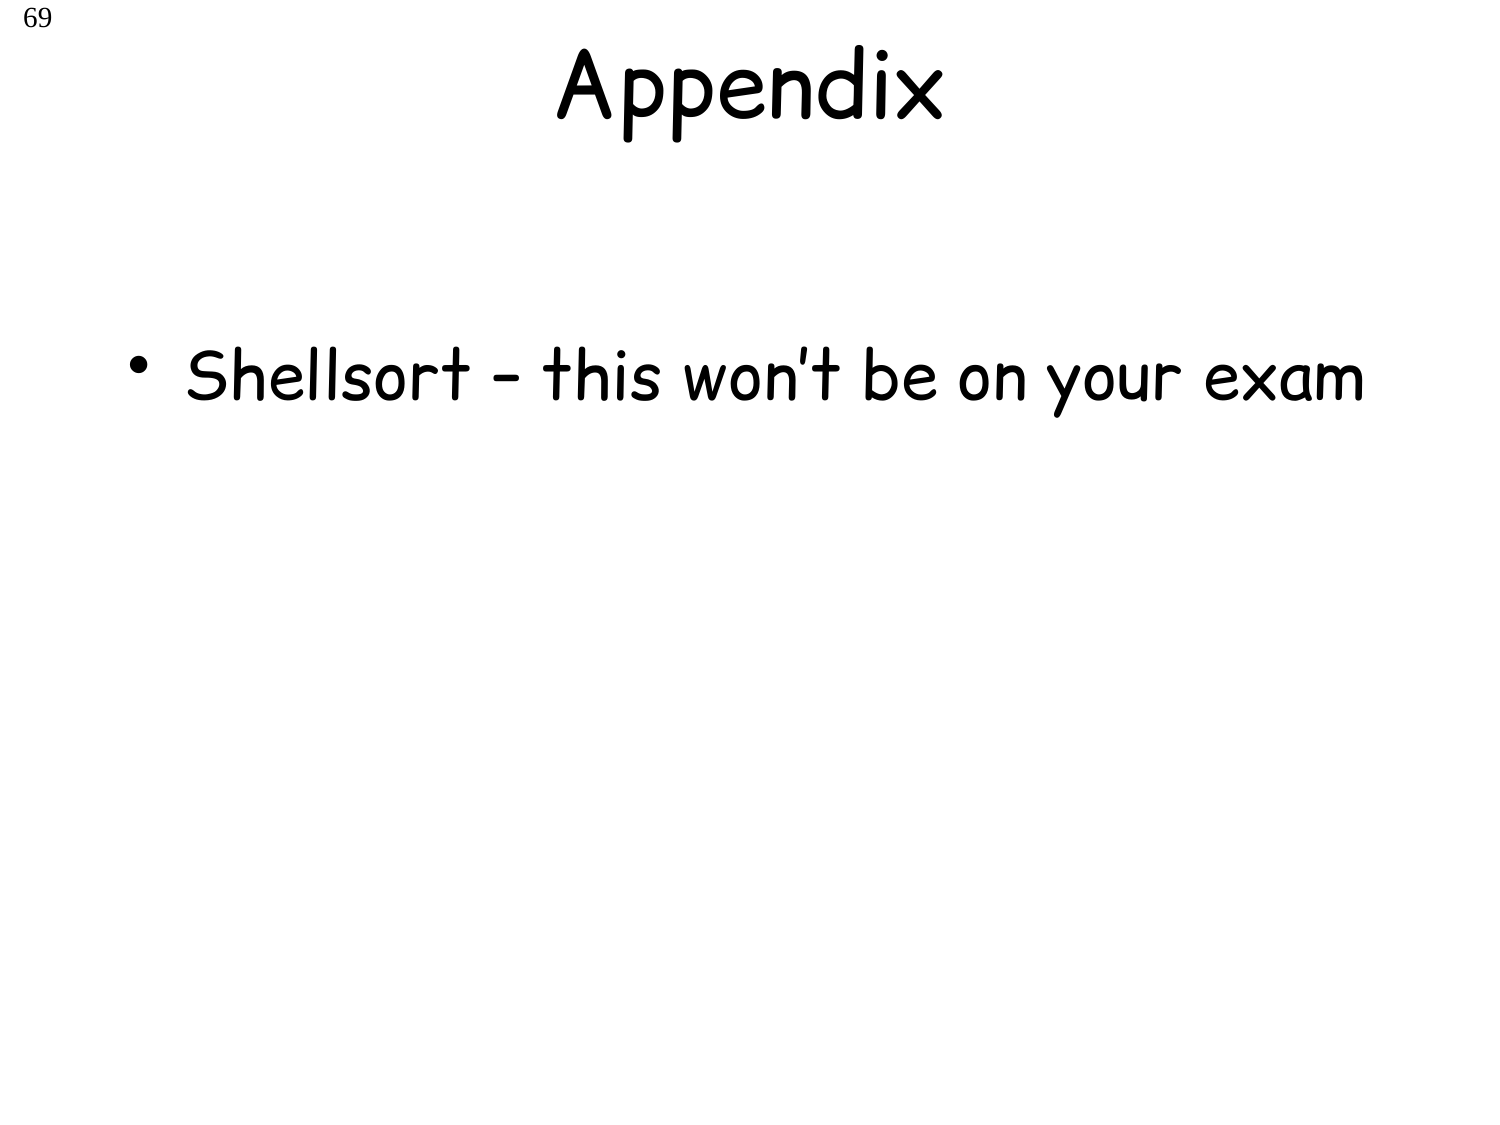

# Appendix
69
Shellsort – this won’t be on your exam